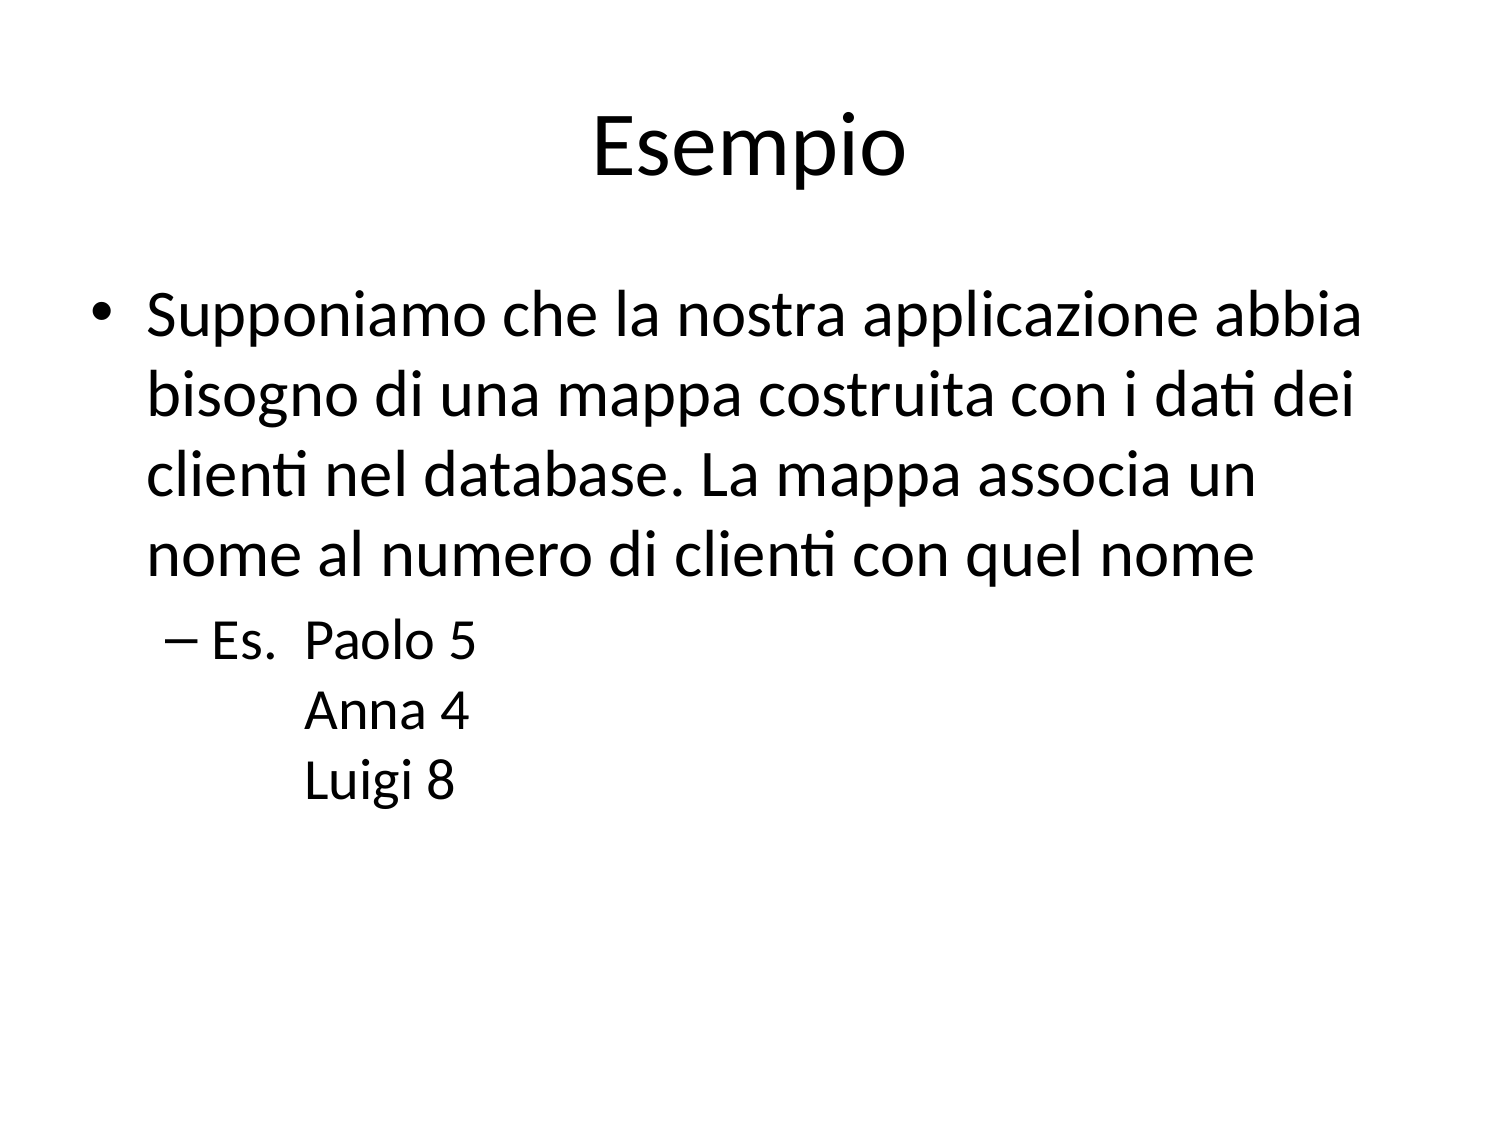

# Esempio
Supponiamo che la nostra applicazione abbia bisogno di una mappa costruita con i dati dei clienti nel database. La mappa associa un nome al numero di clienti con quel nome
Es.  Paolo 5
       Anna 4
       Luigi 8